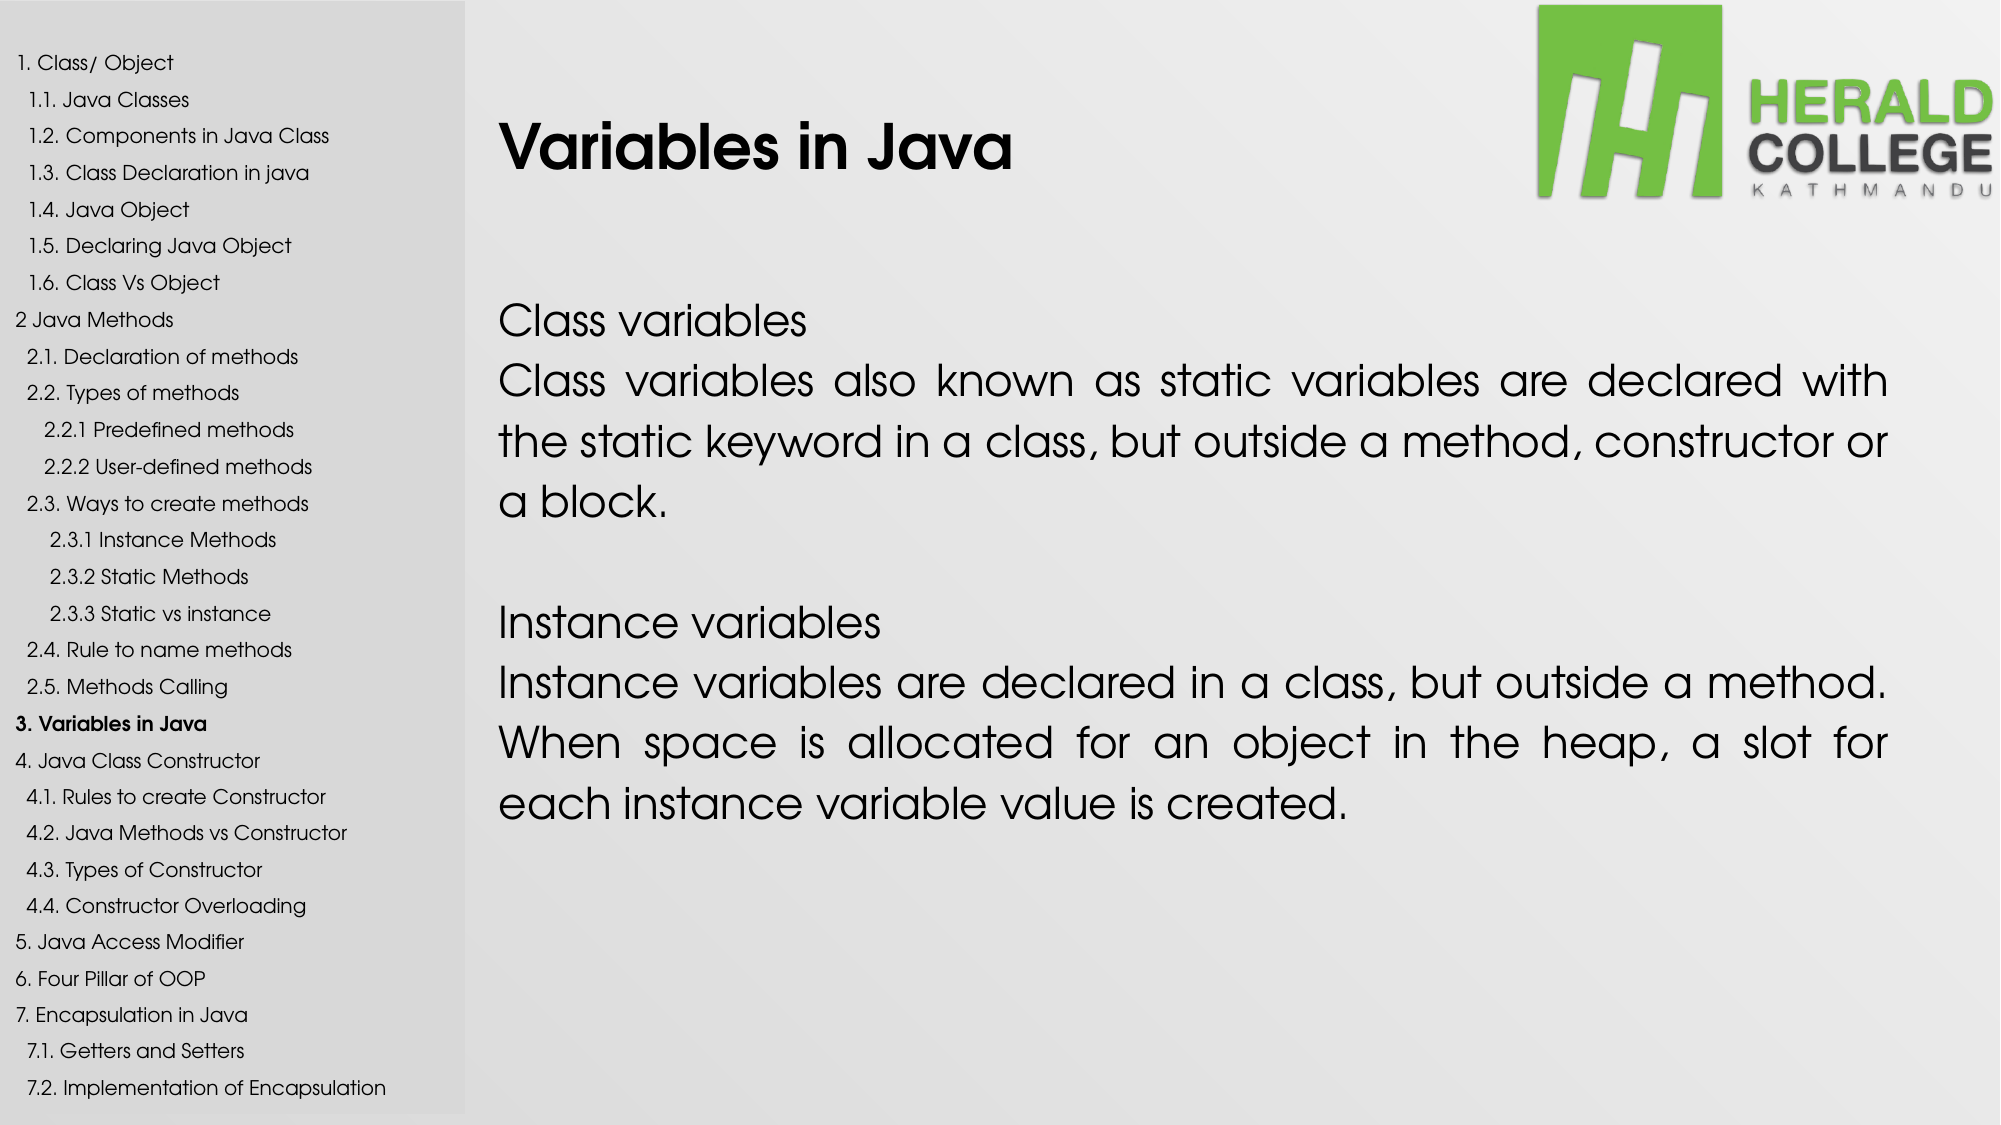

1. Class/ Object
  1.1. Java Classes
  1.2. Components in Java Class
  1.3. Class Declaration in java
  1.4. Java Object
  1.5. Declaring Java Object
  1.6. Class Vs Object
2 Java Methods
  2.1. Declaration of methods
  2.2. Types of methods
     2.2.1 Predefined methods
     2.2.2 User-defined methods
  2.3. Ways to create methods
      2.3.1 Instance Methods
      2.3.2 Static Methods
      2.3.3 Static vs instance
  2.4. Rule to name methods
  2.5. Methods Calling
3. Variables in Java
4. Java Class Constructor
  4.1. Rules to create Constructor
  4.2. Java Methods vs Constructor
  4.3. Types of Constructor
  4.4. Constructor Overloading
5. Java Access Modifier
6. Four Pillar of OOP
7. Encapsulation in Java
  7.1. Getters and Setters
  7.2. Implementation of Encapsulation

Variables in Java

Class variables
Class variables also known as static variables are declared with the static keyword in a class, but outside a method, constructor or a block.

Instance variables
Instance variables are declared in a class, but outside a method. When space is allocated for an object in the heap, a slot for each instance variable value is created.